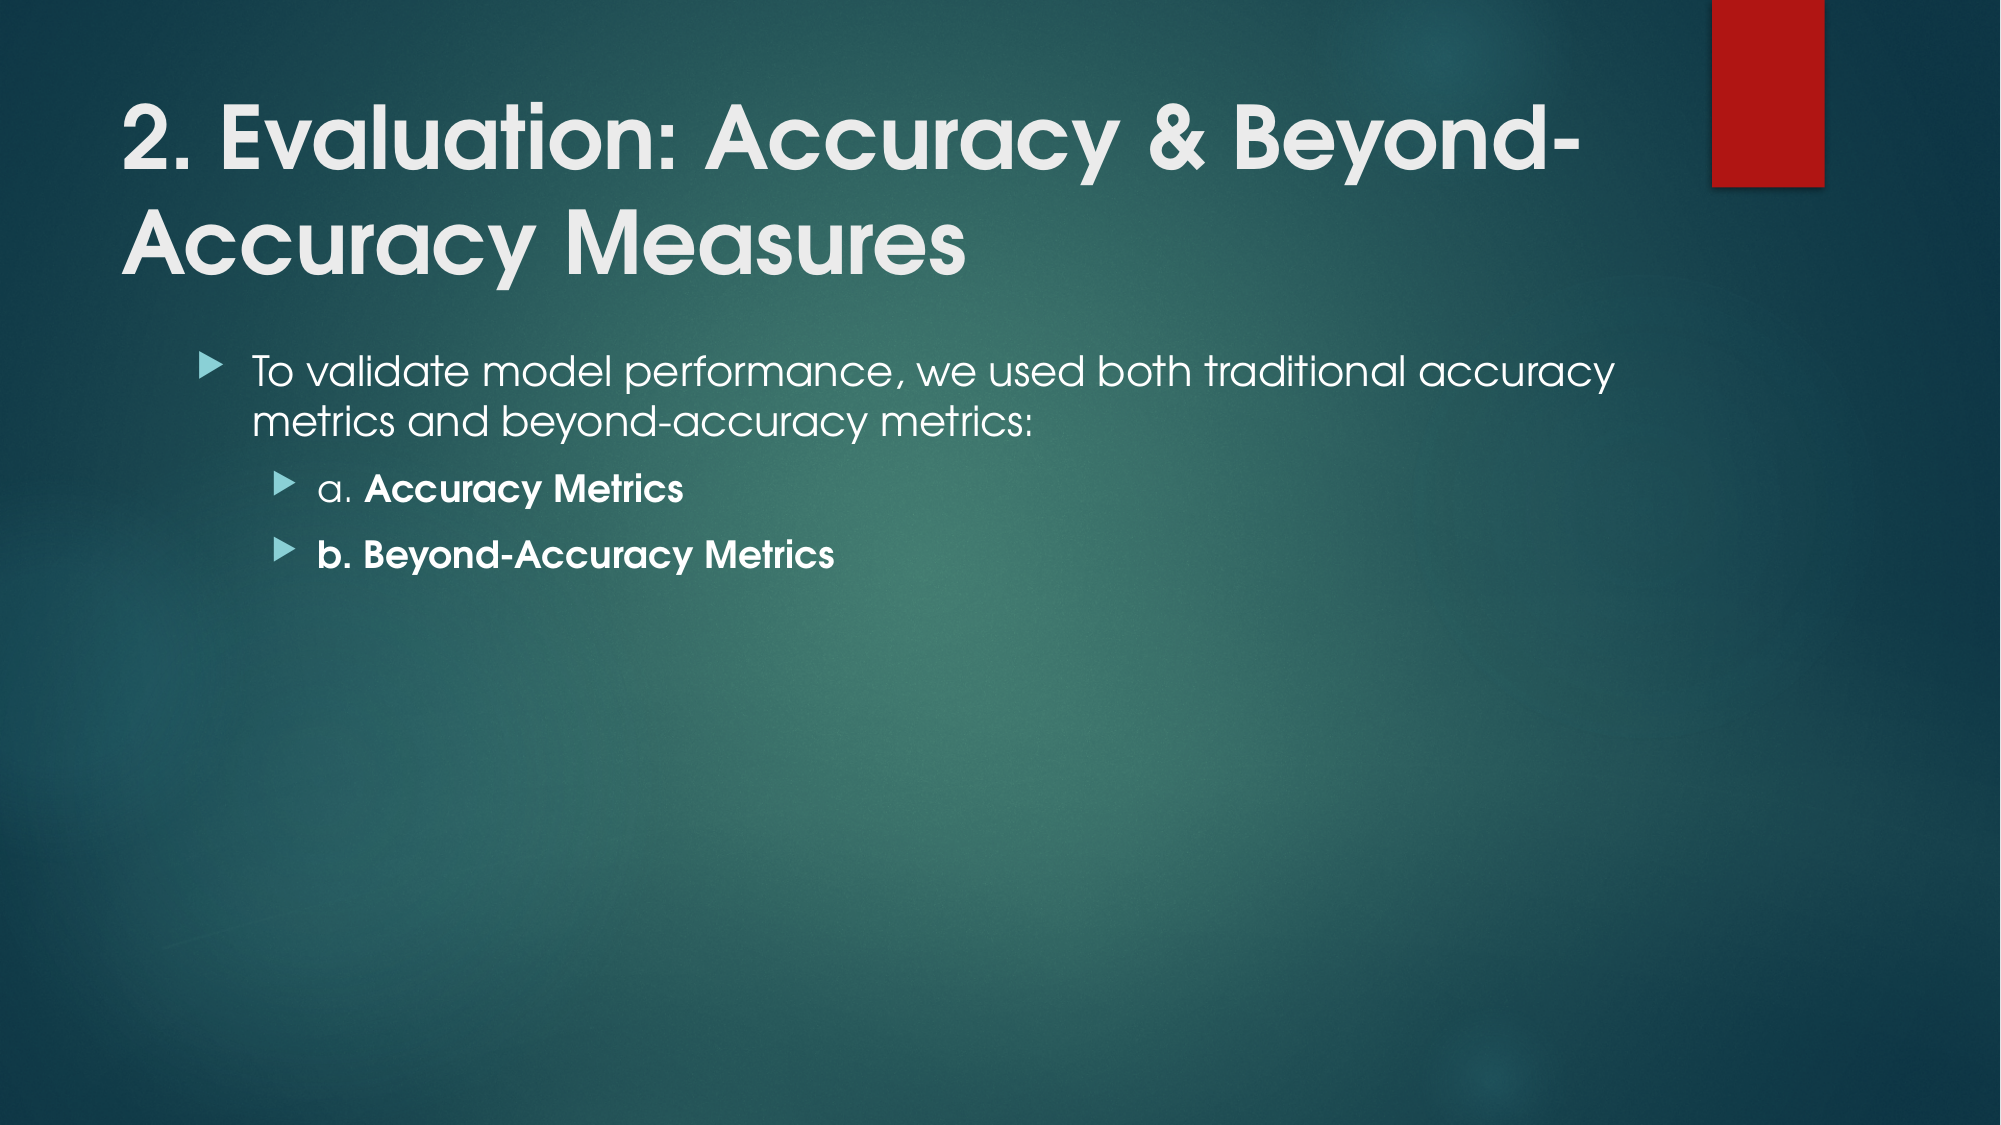

# 2. Evaluation: Accuracy & Beyond-Accuracy Measures
To validate model performance, we used both traditional accuracy metrics and beyond-accuracy metrics:
a. Accuracy Metrics
b. Beyond-Accuracy Metrics